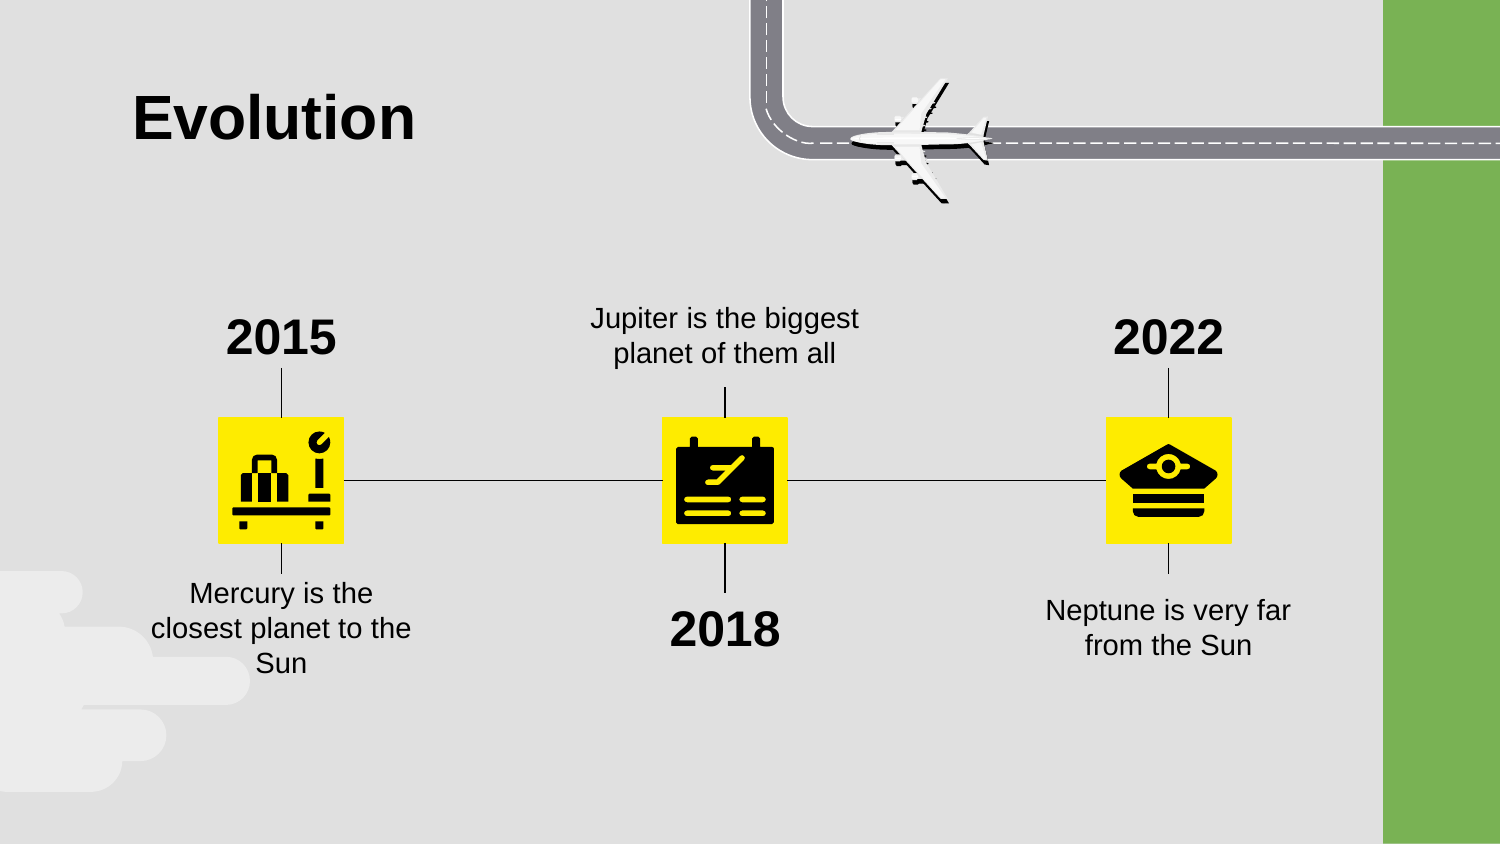

# Evolution
Jupiter is the biggest planet of them all
2015
2022

Mercury is the closest planet to the Sun
Neptune is very far from the Sun
2018